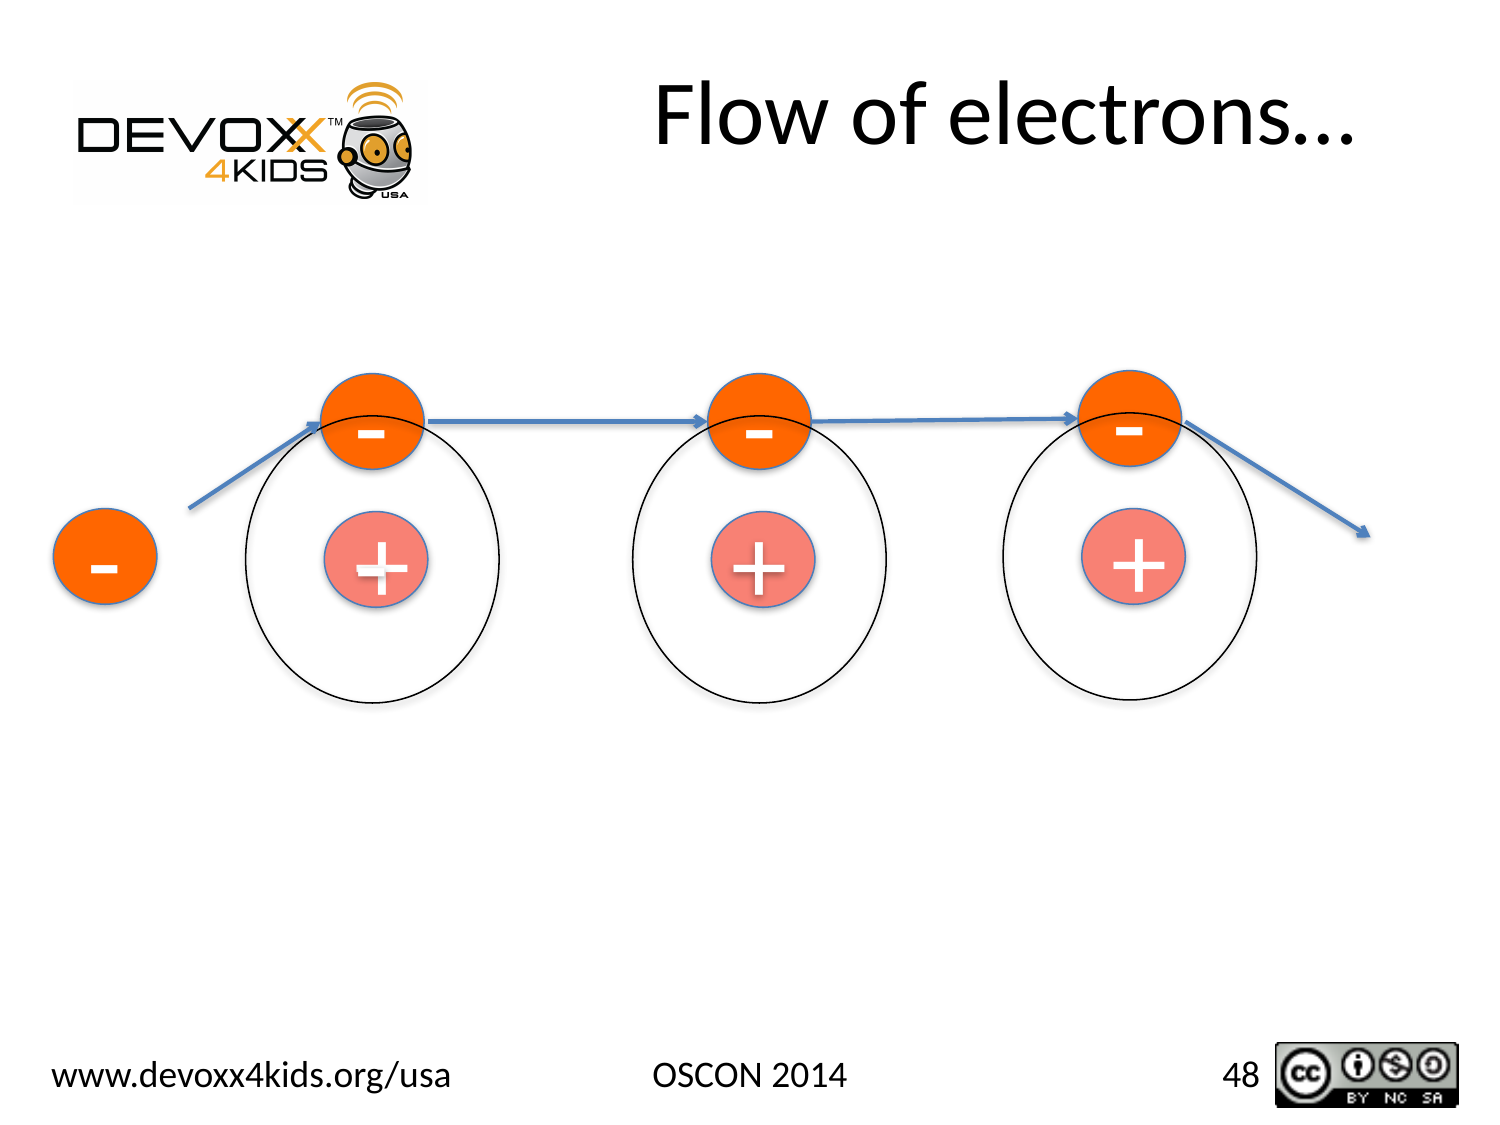

Flow of electrons…
-
-
-

-
+
-
+
+

OSCON 2014
48